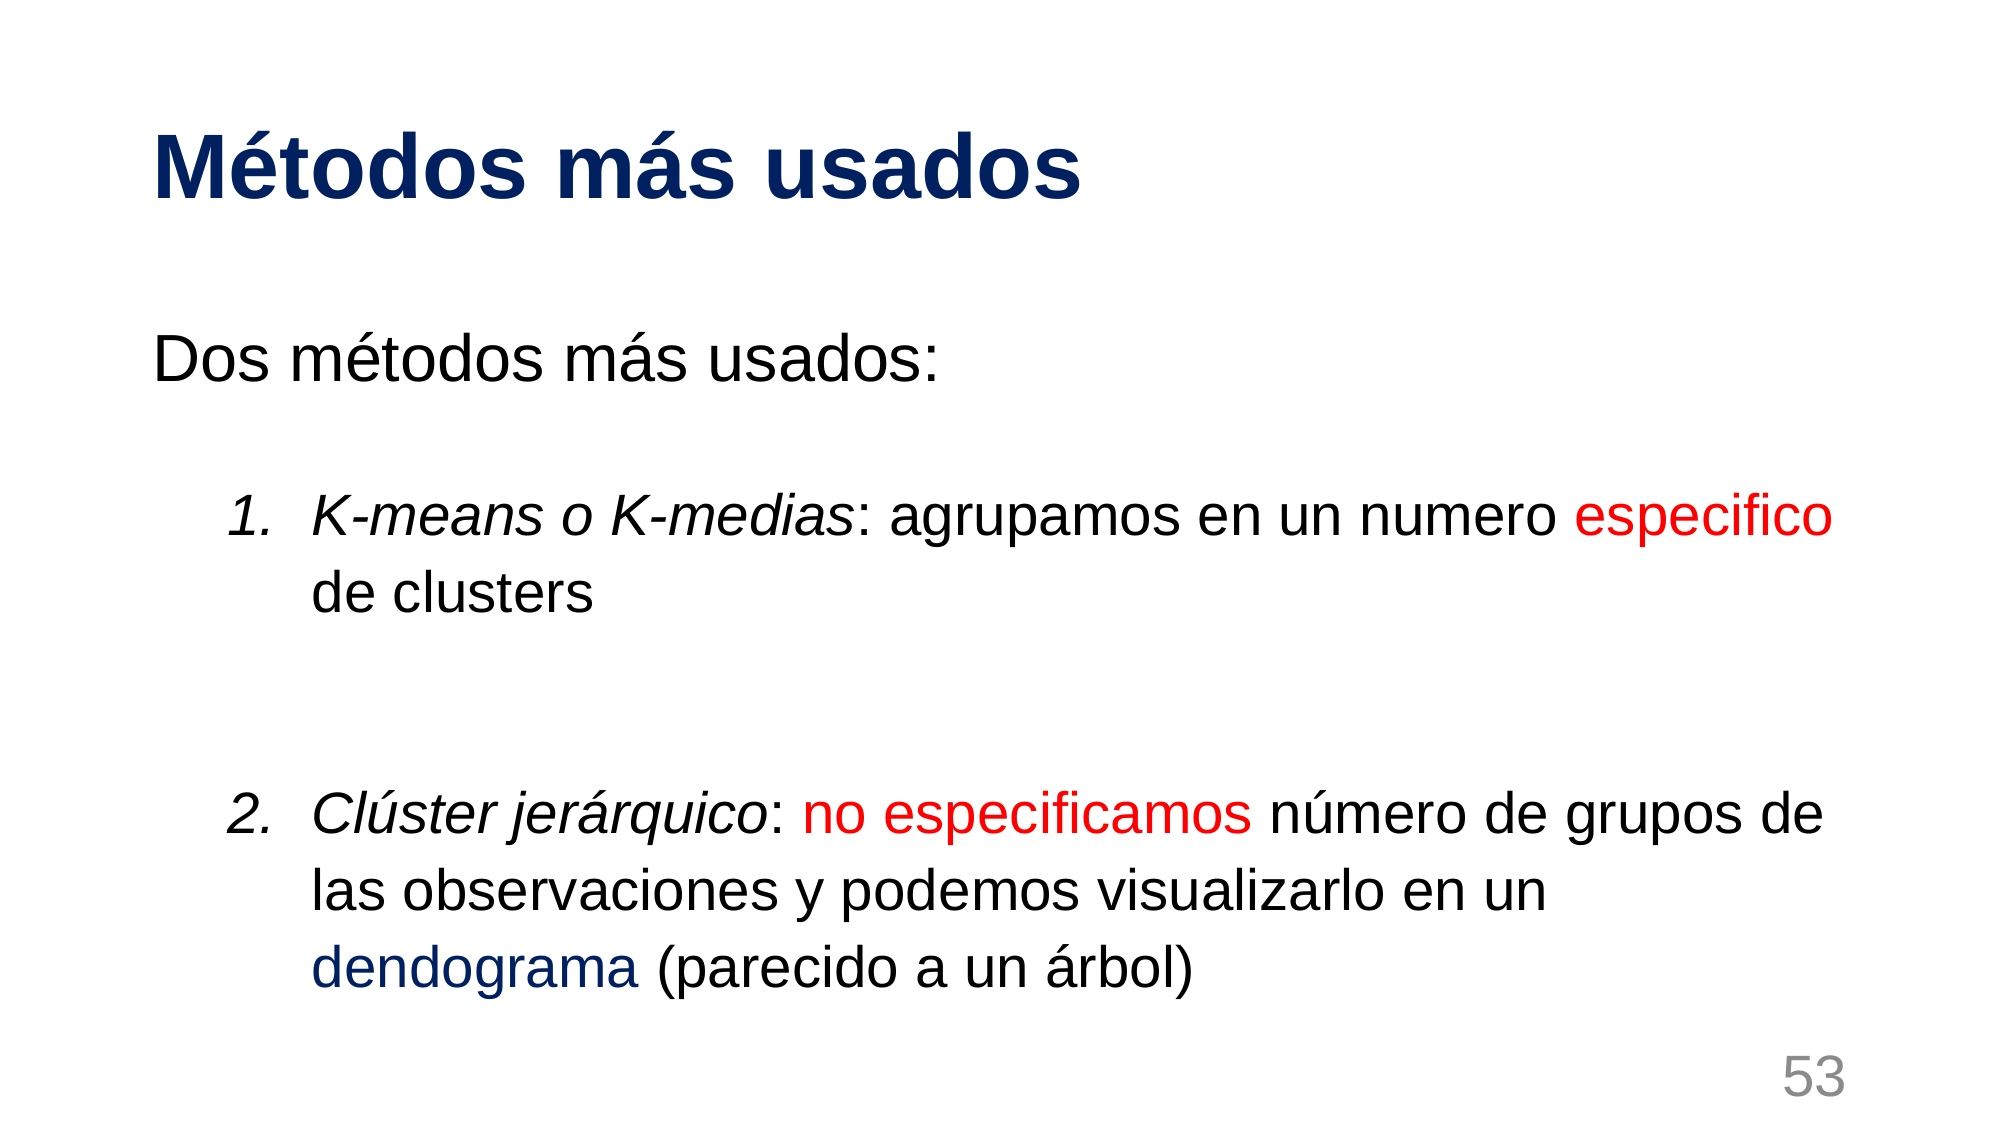

# Métodos más usados
Dos métodos más usados:

K-means o K-medias: agrupamos en un numero especifico de clusters

Clúster jerárquico: no especificamos número de grupos de las observaciones y podemos visualizarlo en un dendograma (parecido a un árbol)
53